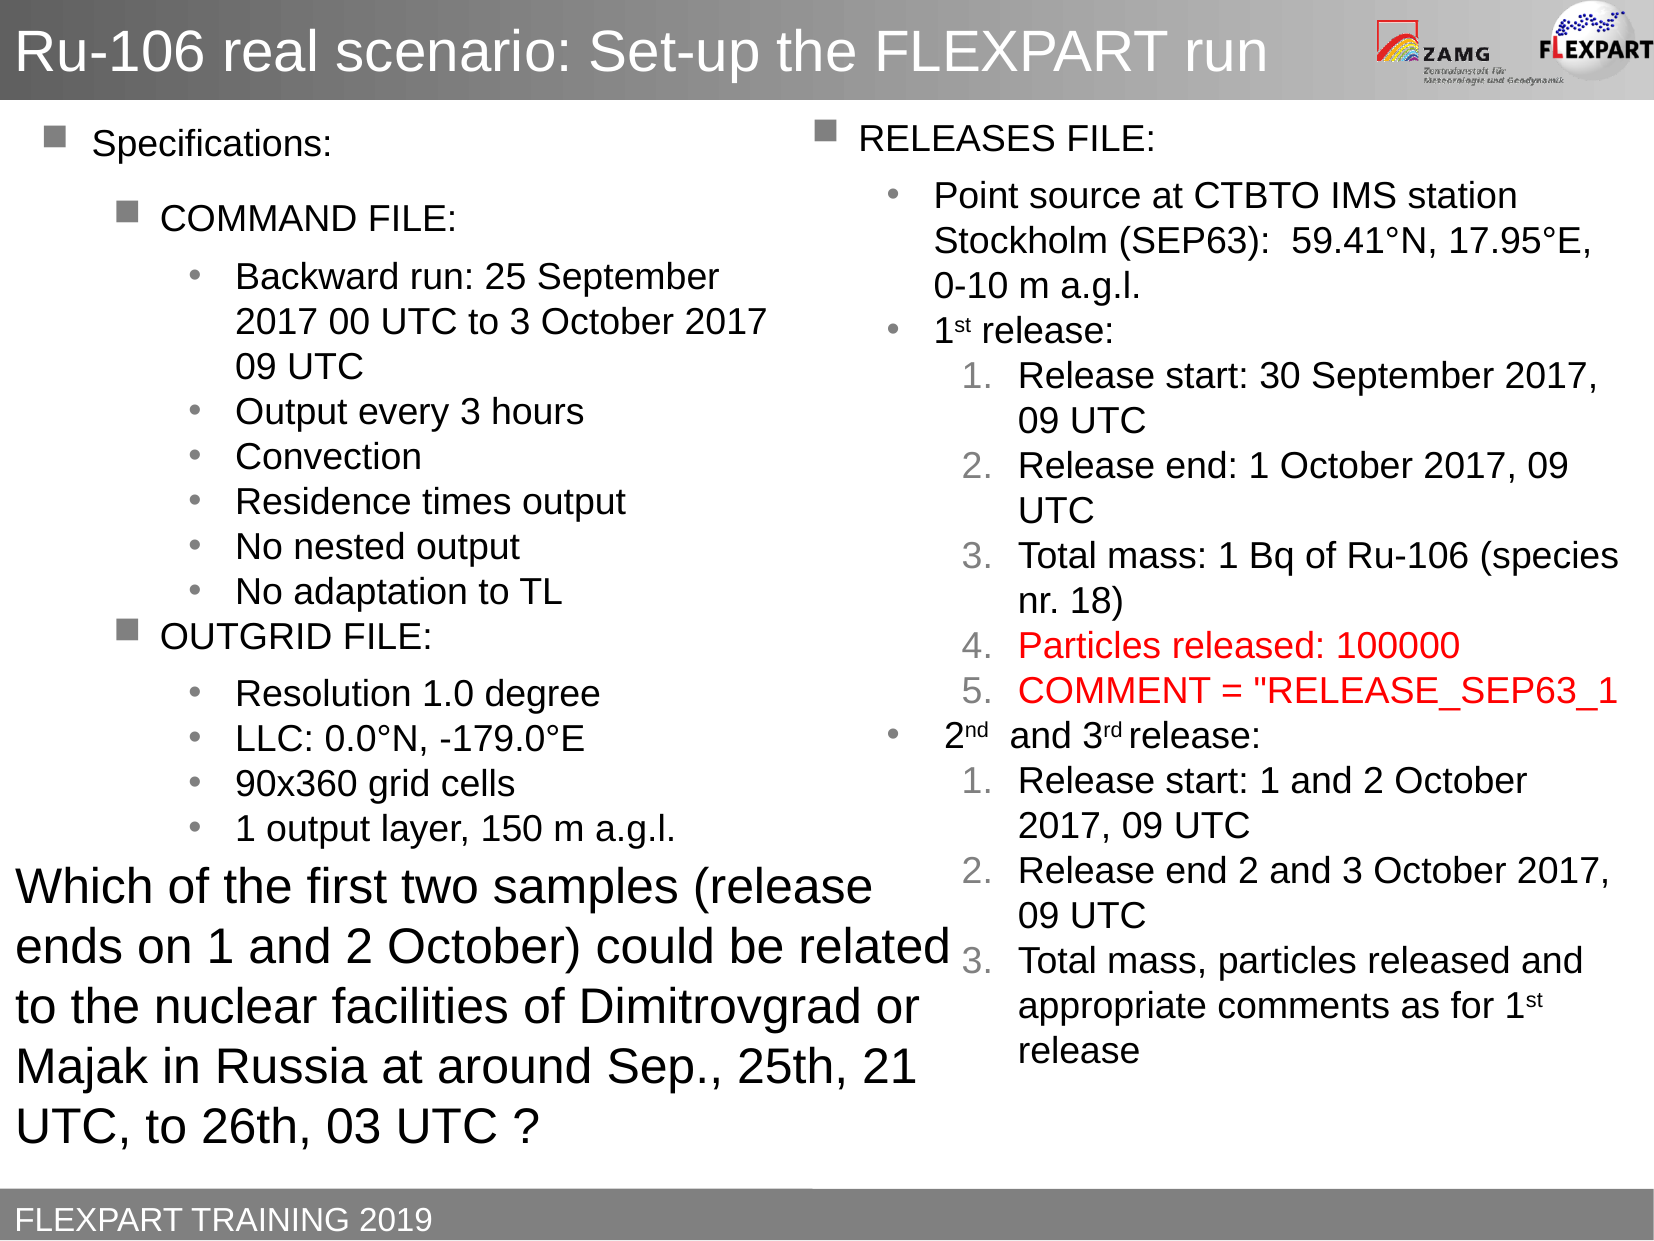

Ru-106 real scenario: Set-up the FLEXPART run
RELEASES FILE:
Point source at CTBTO IMS station Stockholm (SEP63):  59.41°N, 17.95°E, 0-10 m a.g.l.
1st release:
Release start: 30 September 2017, 09 UTC
Release end: 1 October 2017, 09 UTC
Total mass: 1 Bq of Ru-106 (species nr. 18)
Particles released: 100000
COMMENT = "RELEASE_SEP63_1
 2nd  and 3rd release:
Release start: 1 and 2 October 2017, 09 UTC
Release end 2 and 3 October 2017, 09 UTC
Total mass, particles released and appropriate comments as for 1st release
Specifications:
COMMAND FILE:
Backward run: 25 September 2017 00 UTC to 3 October 2017 09 UTC
Output every 3 hours
Convection
Residence times output
No nested output
No adaptation to TL
OUTGRID FILE:
Resolution 1.0 degree
LLC: 0.0°N, -179.0°E
90x360 grid cells
1 output layer, 150 m a.g.l.

Which of the first two samples (release ends on 1 and 2 October) could be related to the nuclear facilities of Dimitrovgrad or Majak in Russia at around Sep., 25th, 21 UTC, to 26th, 03 UTC ?